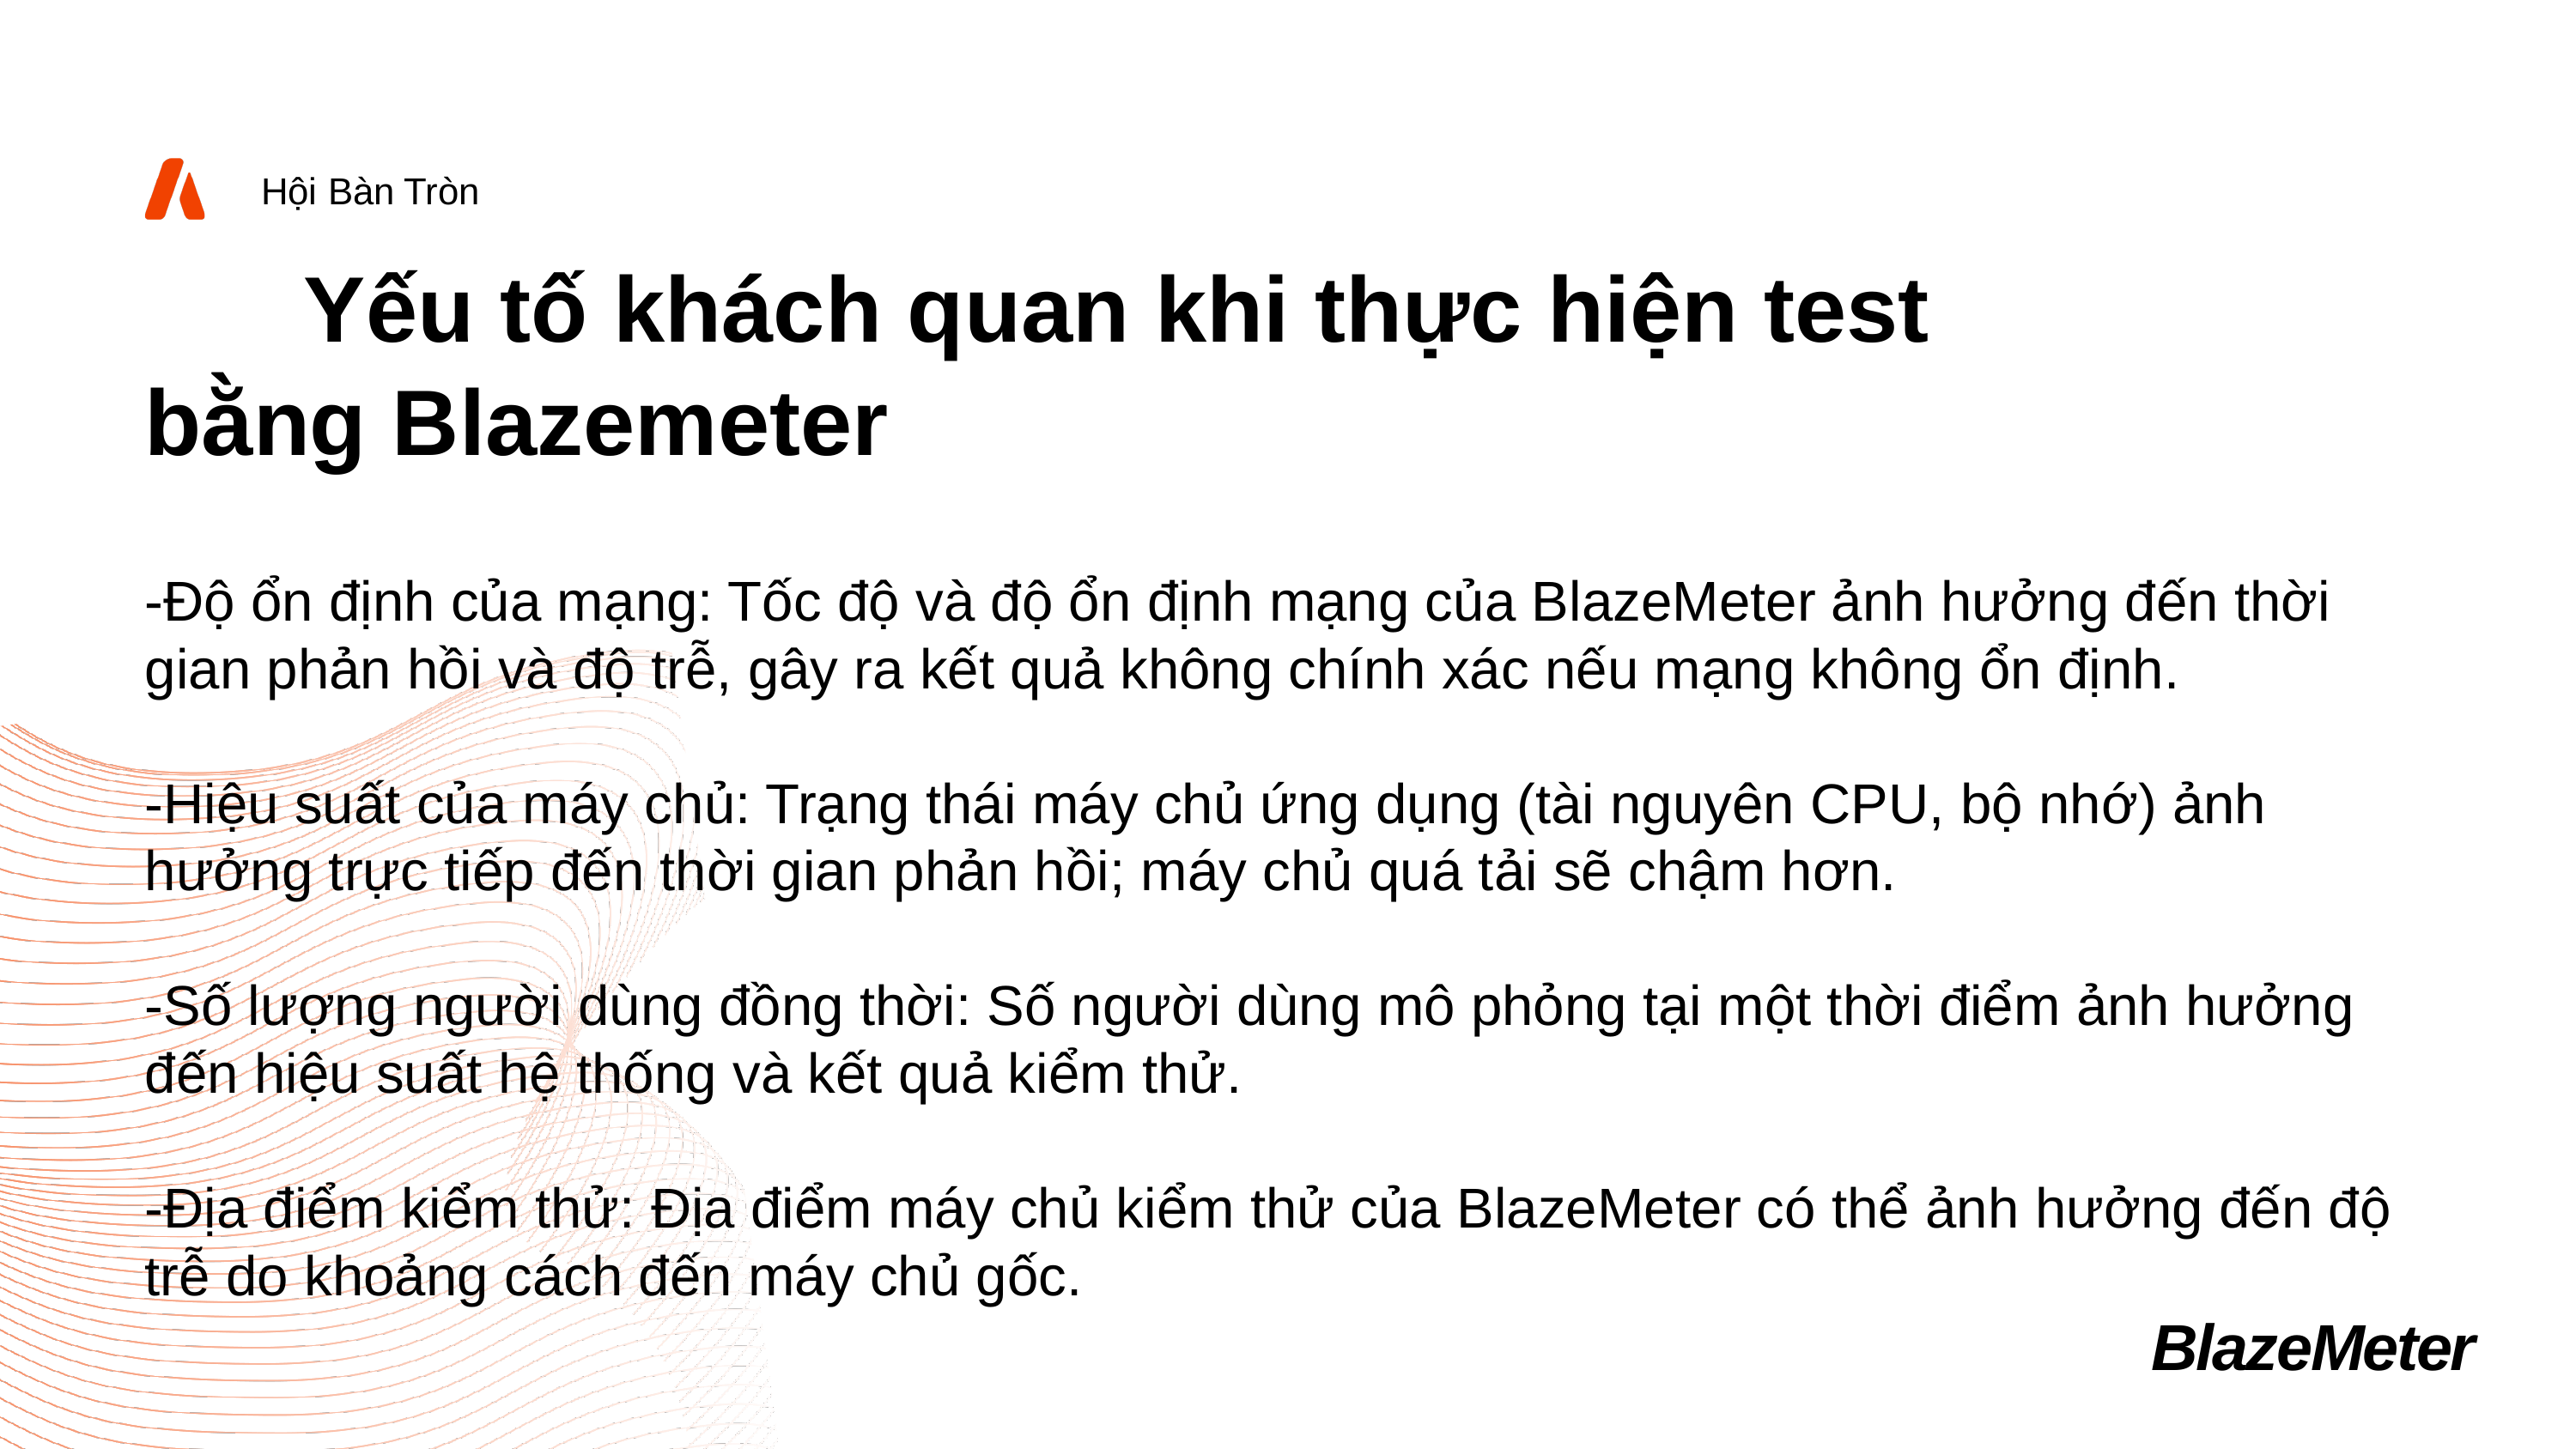

Hội Bàn Tròn
Yếu tố khách quan khi thực hiện test
bằng Blazemeter
-Độ ổn định của mạng: Tốc độ và độ ổn định mạng của BlazeMeter ảnh hưởng đến thời gian phản hồi và độ trễ, gây ra kết quả không chính xác nếu mạng không ổn định.

-Hiệu suất của máy chủ: Trạng thái máy chủ ứng dụng (tài nguyên CPU, bộ nhớ) ảnh hưởng trực tiếp đến thời gian phản hồi; máy chủ quá tải sẽ chậm hơn.

-Số lượng người dùng đồng thời: Số người dùng mô phỏng tại một thời điểm ảnh hưởng đến hiệu suất hệ thống và kết quả kiểm thử.

-Địa điểm kiểm thử: Địa điểm máy chủ kiểm thử của BlazeMeter có thể ảnh hưởng đến độ trễ do khoảng cách đến máy chủ gốc.

BlazeMeter